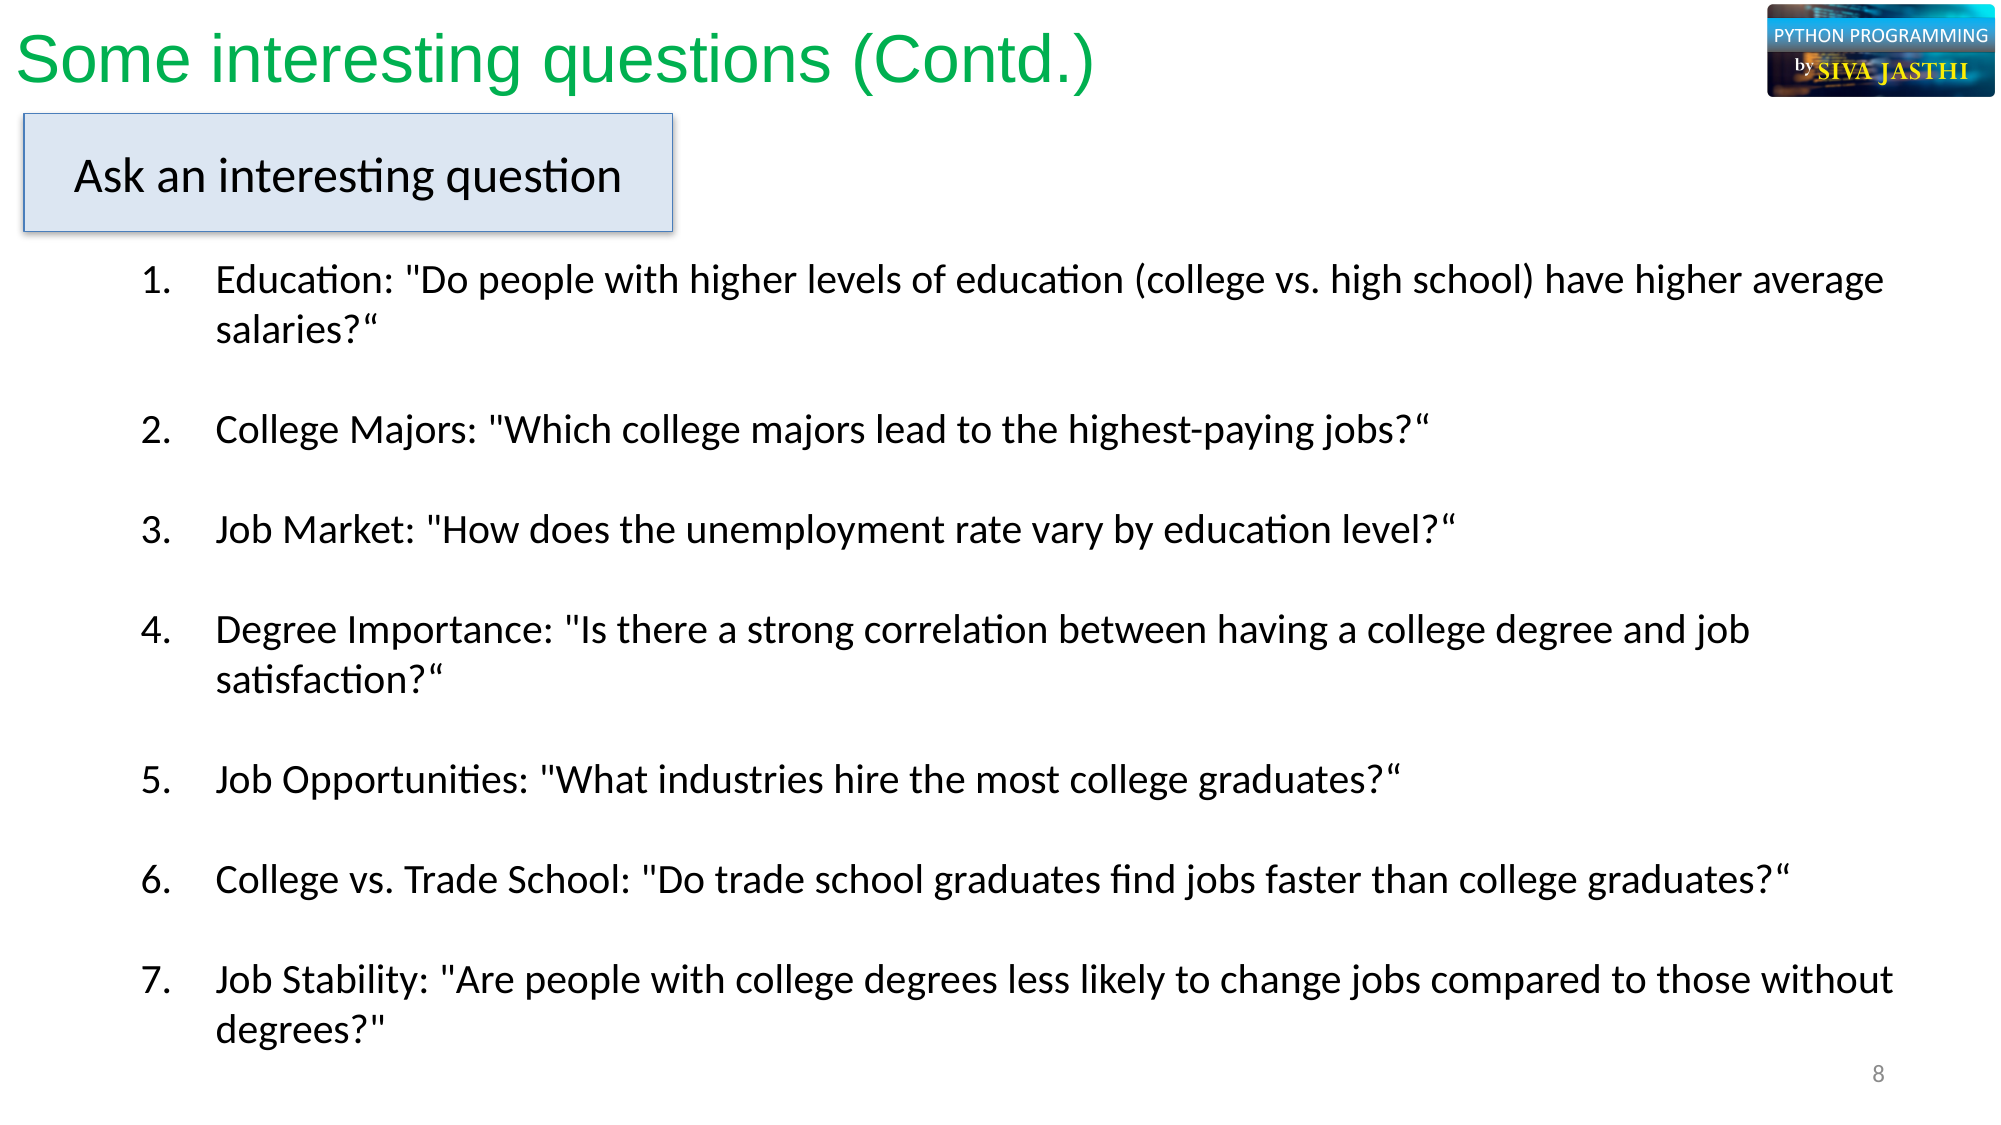

# Some interesting questions (Contd.)
Ask an interesting question
Education: "Do people with higher levels of education (college vs. high school) have higher average salaries?“

College Majors: "Which college majors lead to the highest-paying jobs?“

Job Market: "How does the unemployment rate vary by education level?“

Degree Importance: "Is there a strong correlation between having a college degree and job satisfaction?“

Job Opportunities: "What industries hire the most college graduates?“

College vs. Trade School: "Do trade school graduates find jobs faster than college graduates?“

Job Stability: "Are people with college degrees less likely to change jobs compared to those without degrees?"
8